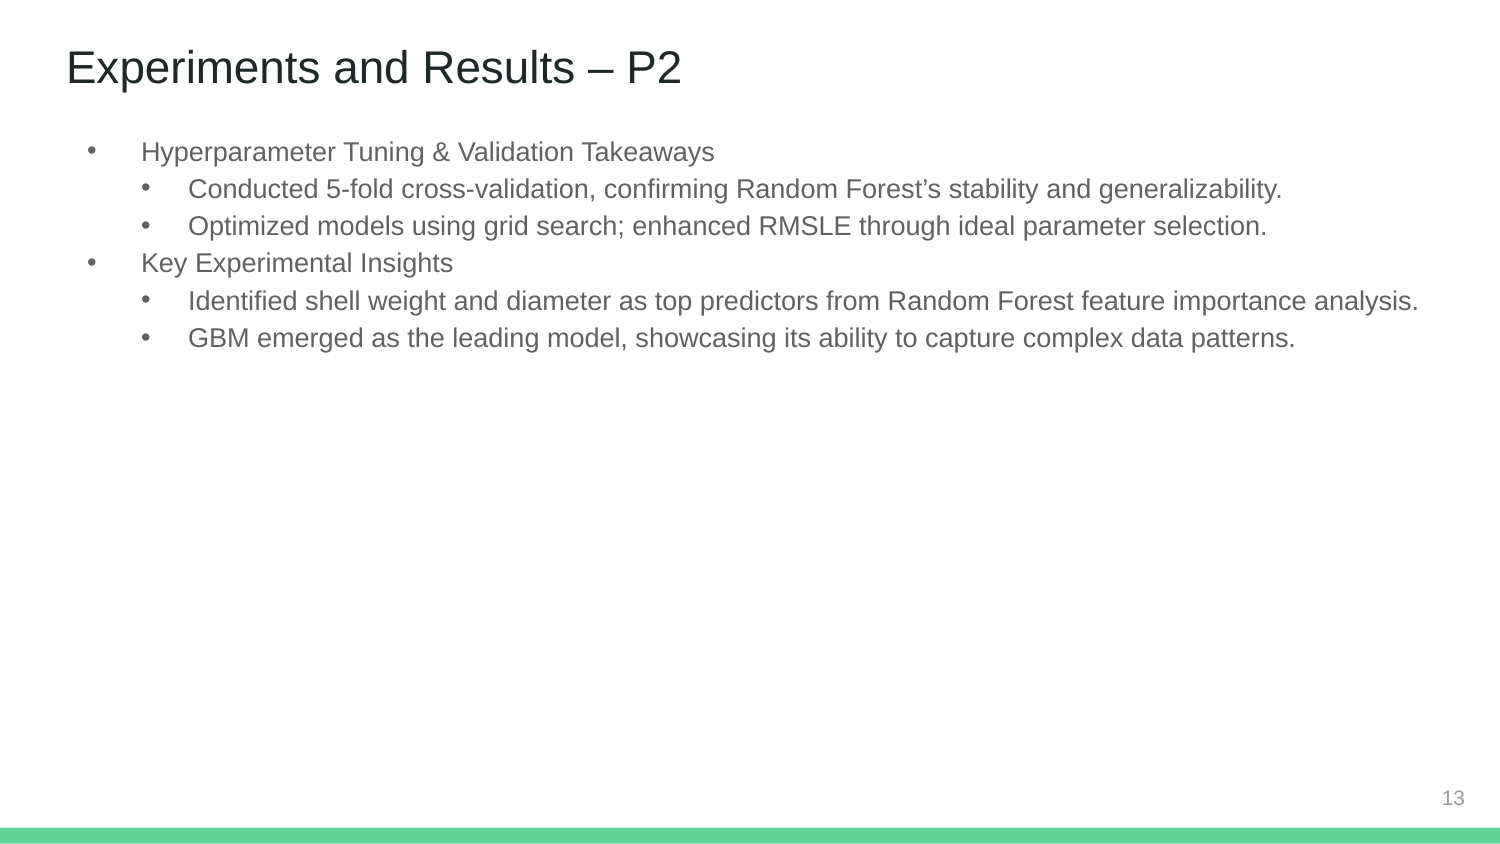

# Experiments and Results – P2
Hyperparameter Tuning & Validation Takeaways
Conducted 5-fold cross-validation, confirming Random Forest’s stability and generalizability.
Optimized models using grid search; enhanced RMSLE through ideal parameter selection.
Key Experimental Insights
Identified shell weight and diameter as top predictors from Random Forest feature importance analysis.
GBM emerged as the leading model, showcasing its ability to capture complex data patterns.

13